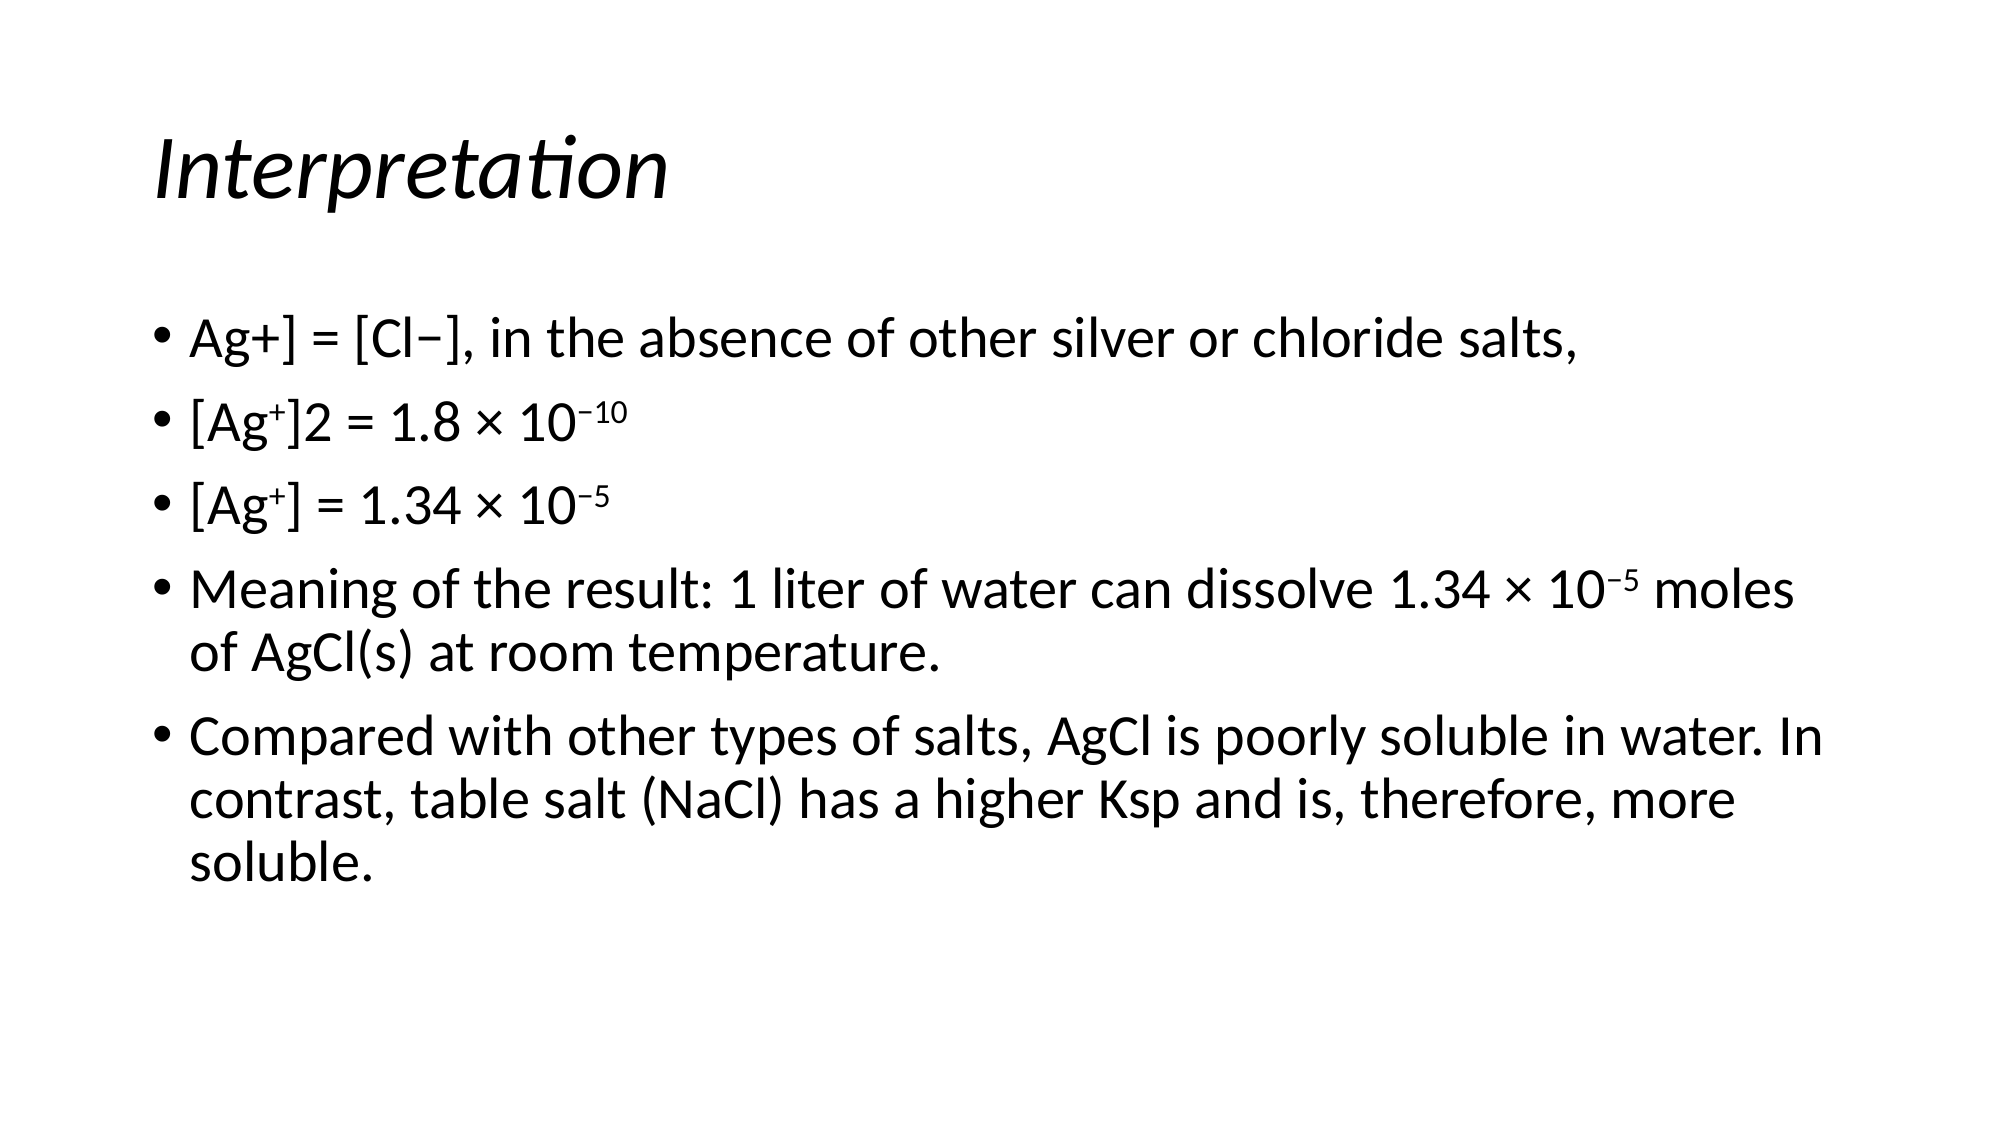

# Interpretation
Ag+] = [Cl−], in the absence of other silver or chloride salts,
[Ag+]2 = 1.8 × 10−10
[Ag+] = 1.34 × 10−5
Meaning of the result: 1 liter of water can dissolve 1.34 × 10−5 moles of AgCl(s) at room temperature.
Compared with other types of salts, AgCl is poorly soluble in water. In contrast, table salt (NaCl) has a higher Ksp and is, therefore, more soluble.